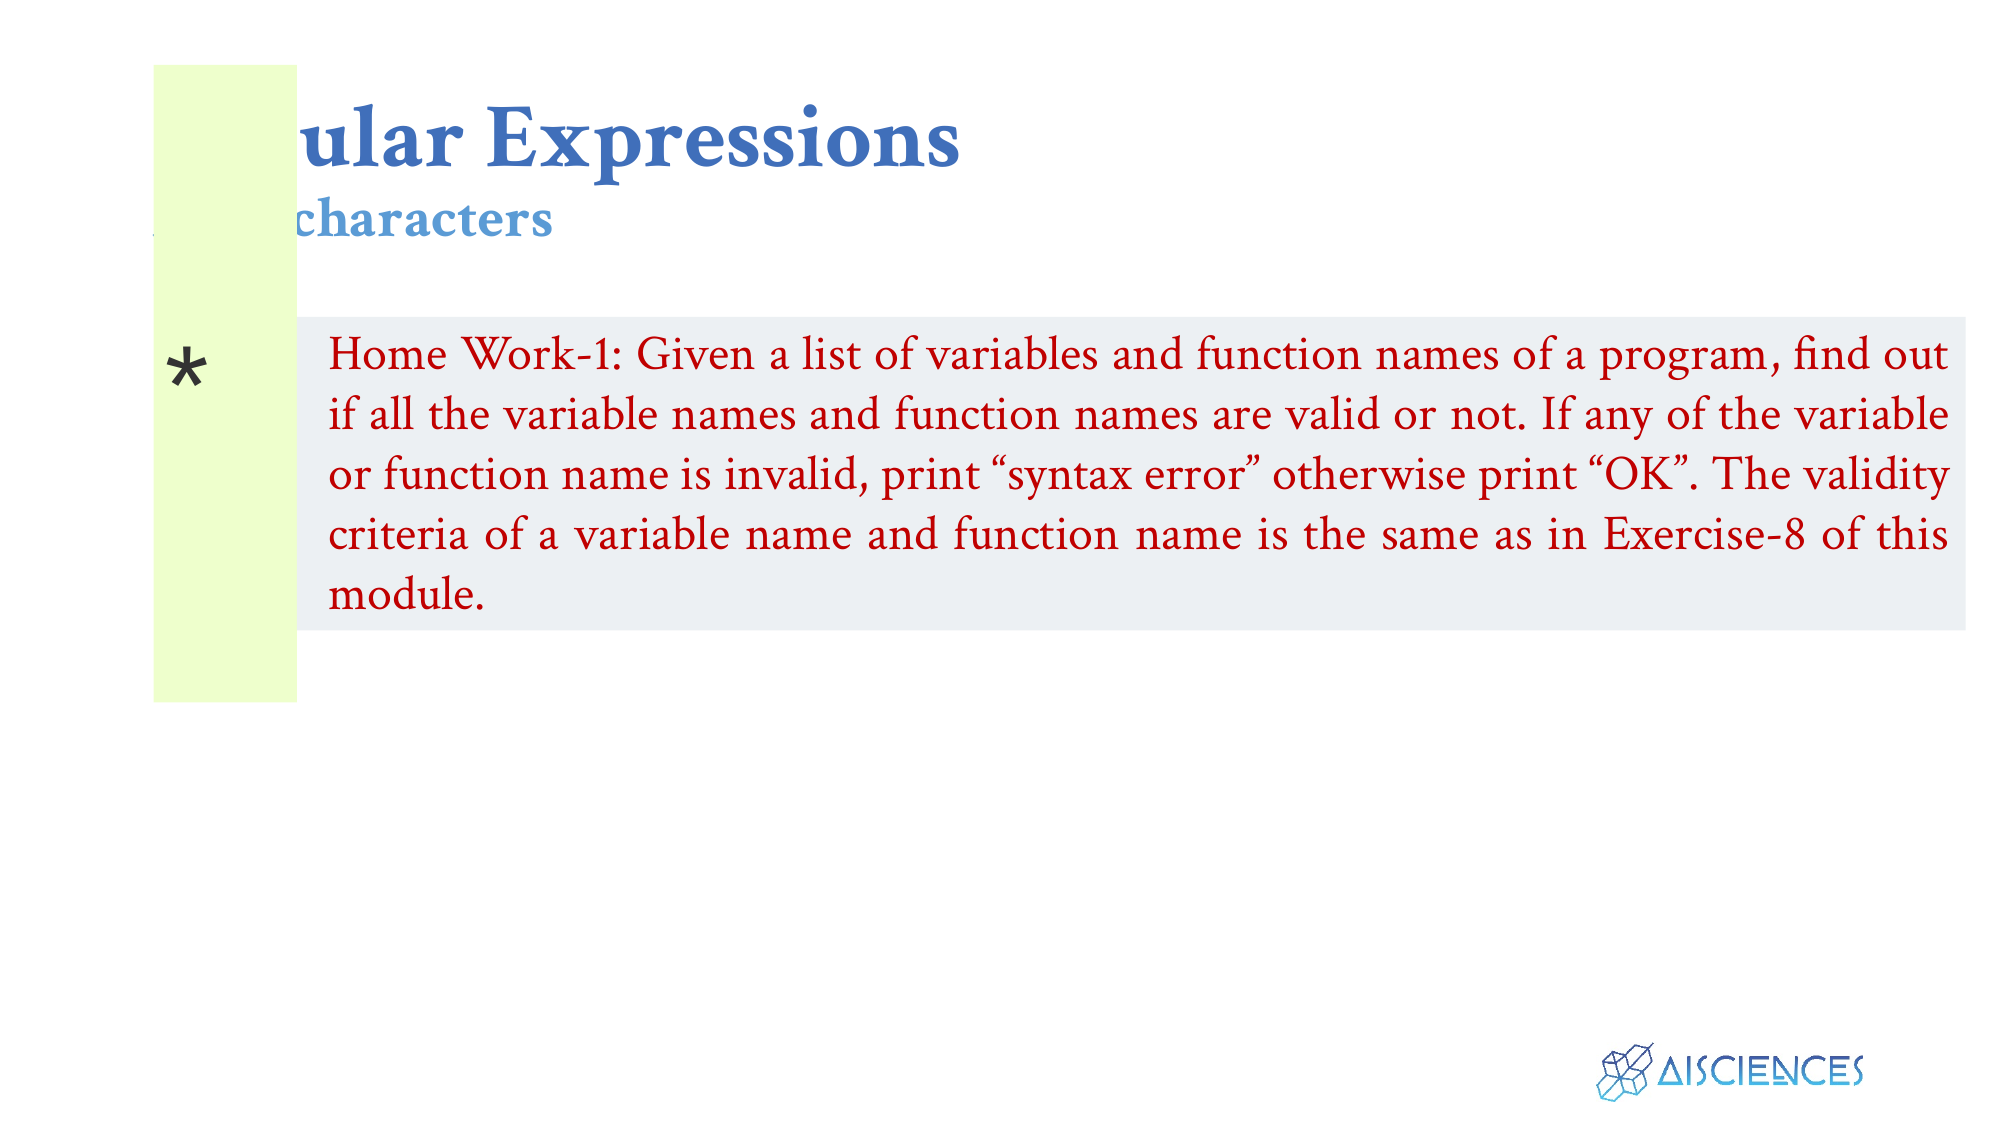

# Regular Expressions Meta characters
*
Home Work-1: Given a list of variables and function names of a program, find out if all the variable names and function names are valid or not. If any of the variable or function name is invalid, print “syntax error” otherwise print “OK”. The validity criteria of a variable name and function name is the same as in Exercise-8 of this module.